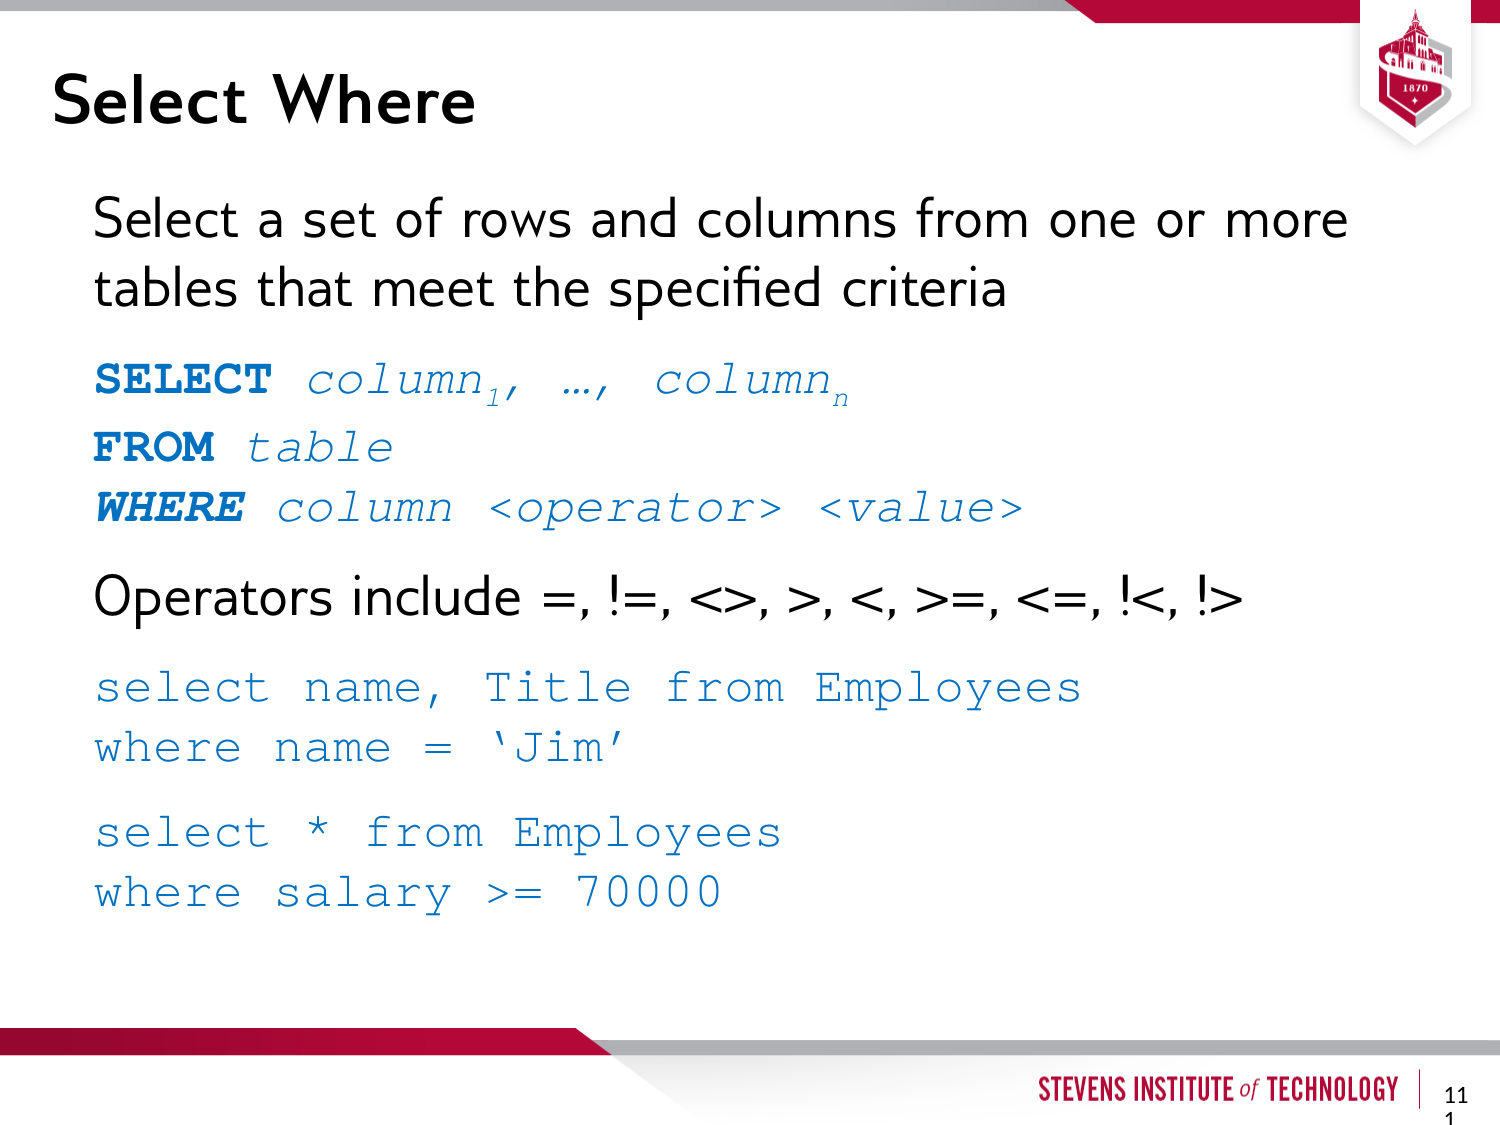

# Select Where
Select a set of rows and columns from one or more tables that meet the specified criteria
SELECT column1, …, columnn
FROM table
WHERE column <operator> <value>
Operators include =, !=, <>, >, <, >=, <=, !<, !>
select name, Title from Employees
where name = ‘Jim’
select * from Employees
where salary >= 70000

Select returns a result table

111